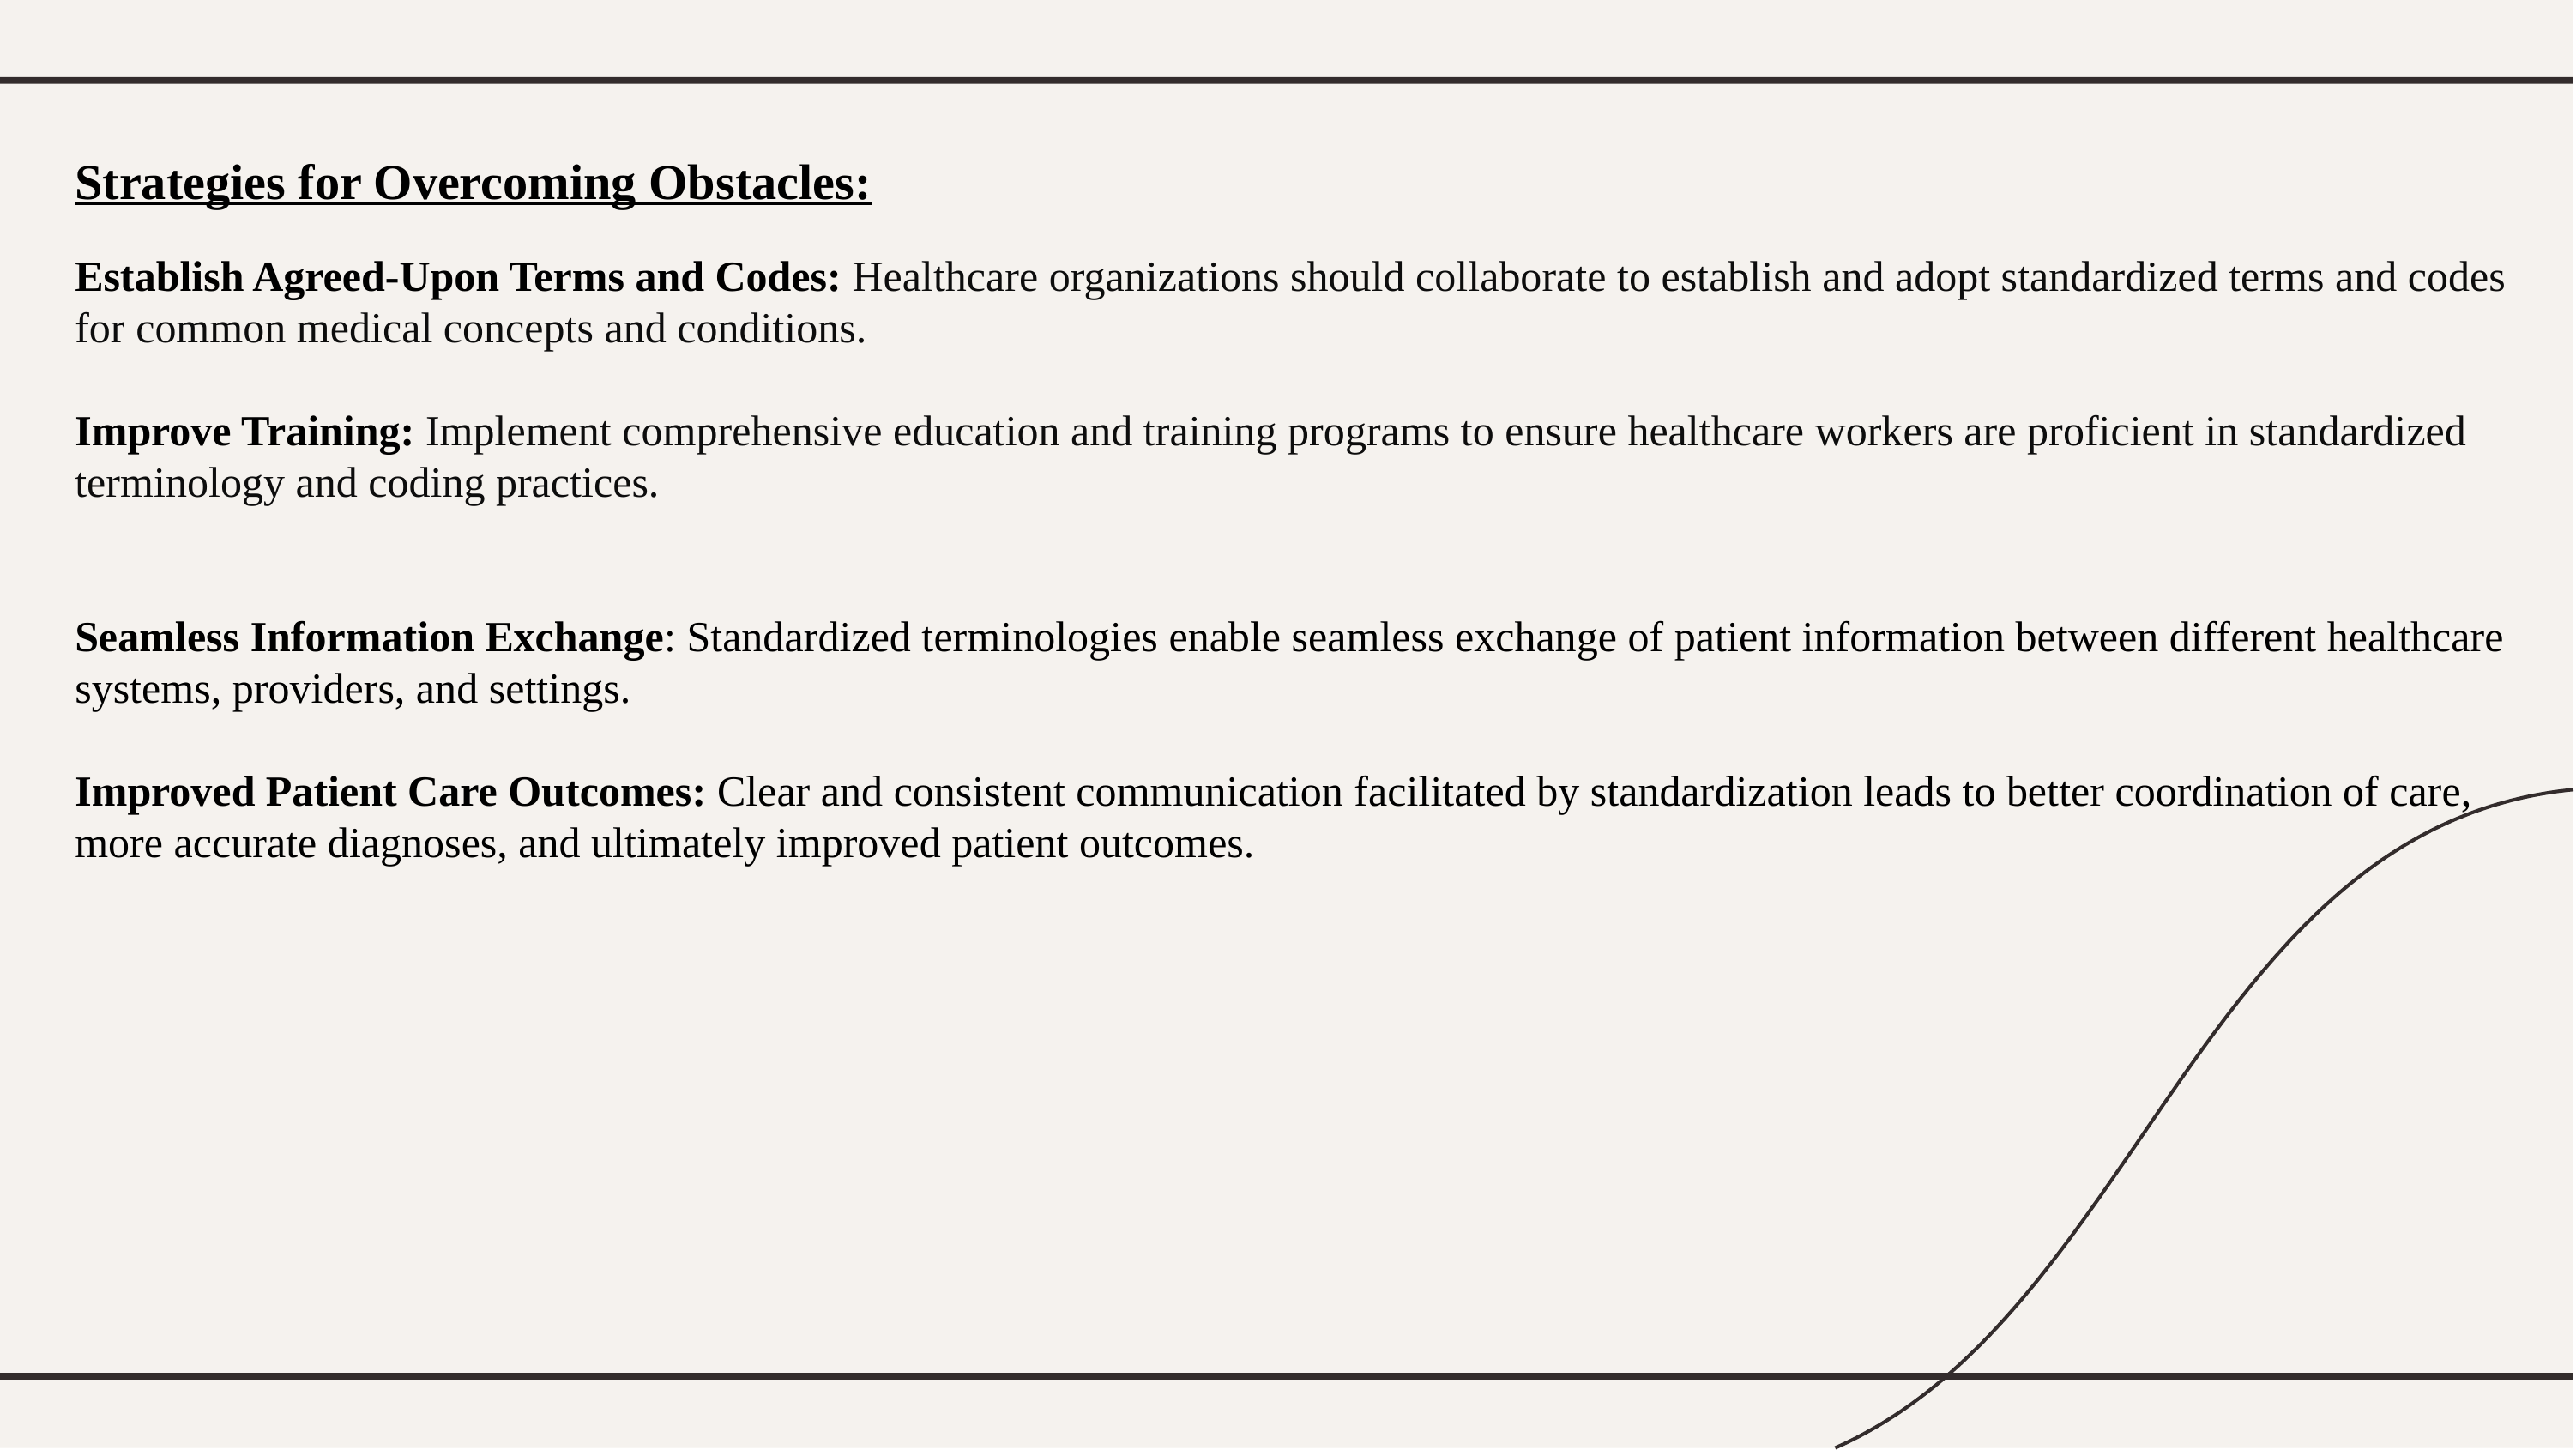

Strategies for Overcoming Obstacles:
Establish Agreed-Upon Terms and Codes: Healthcare organizations should collaborate to establish and adopt standardized terms and codes for common medical concepts and conditions.

Improve Training: Implement comprehensive education and training programs to ensure healthcare workers are proficient in standardized terminology and coding practices.

Seamless Information Exchange: Standardized terminologies enable seamless exchange of patient information between different healthcare systems, providers, and settings.

Improved Patient Care Outcomes: Clear and consistent communication facilitated by standardization leads to better coordination of care, more accurate diagnoses, and ultimately improved patient outcomes.